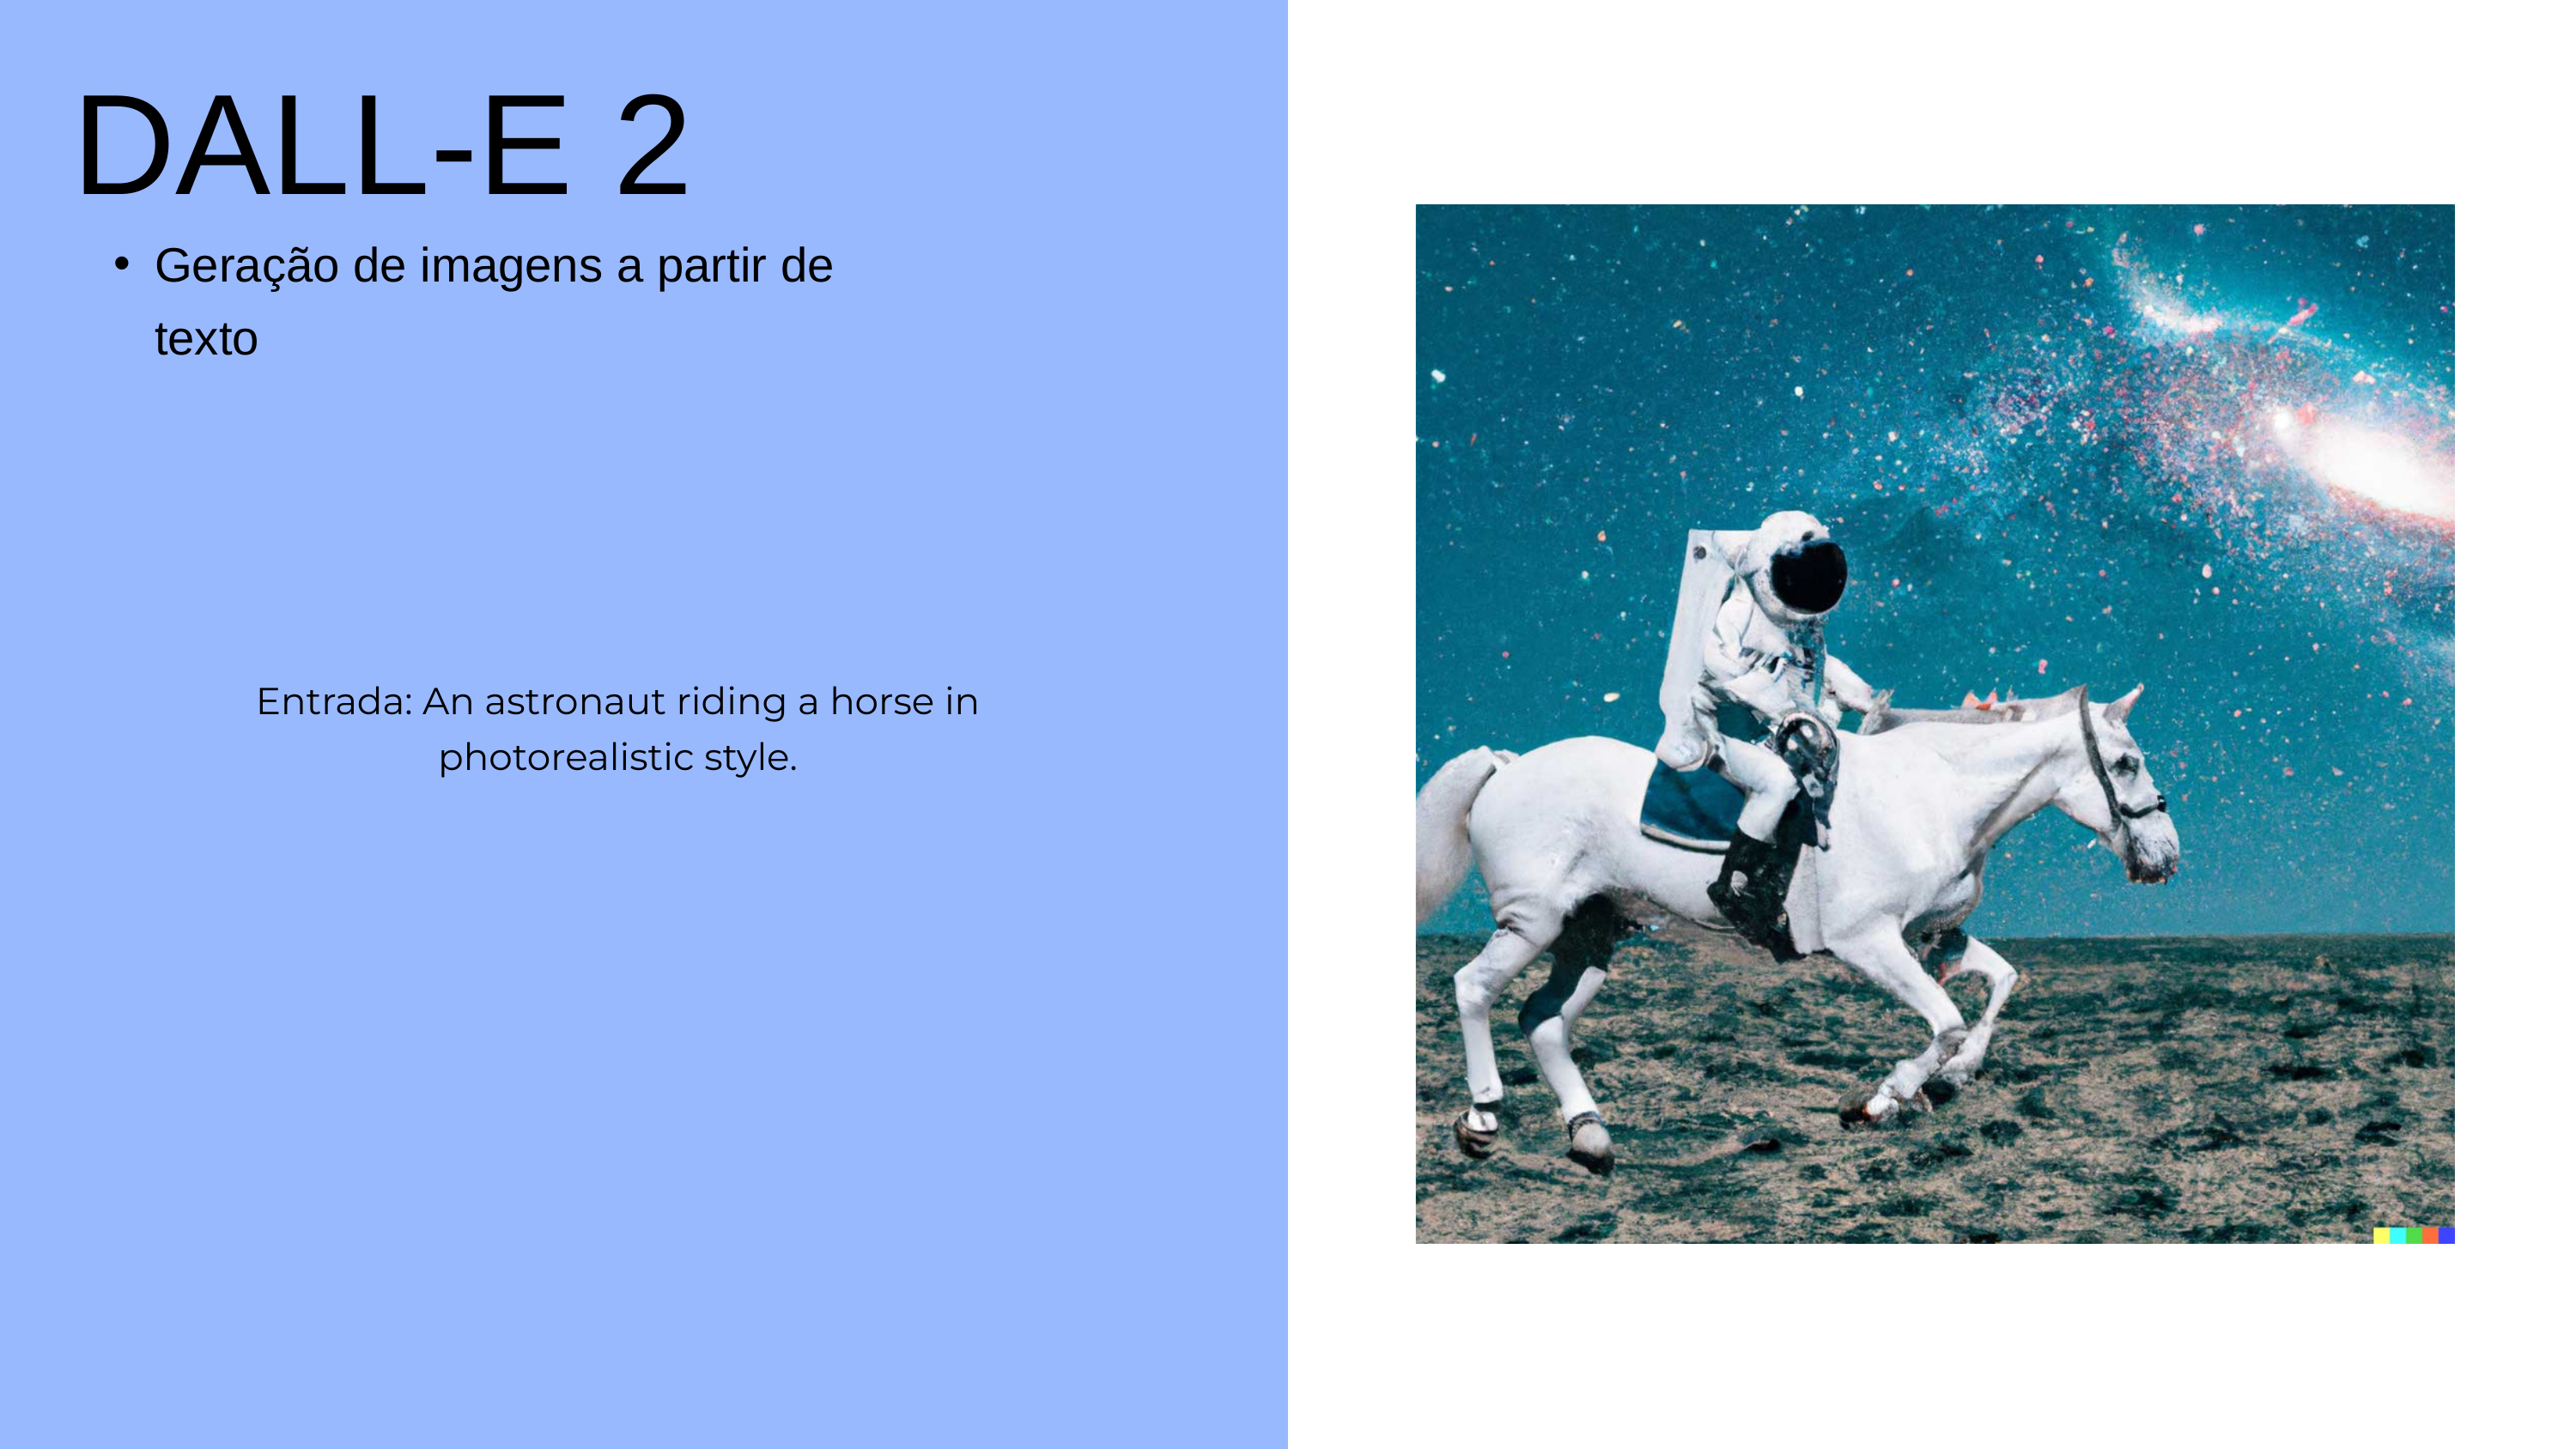

DALL-E 2

Geração de imagens a partir de texto
Entrada: An astronaut riding a horse in photorealistic style.